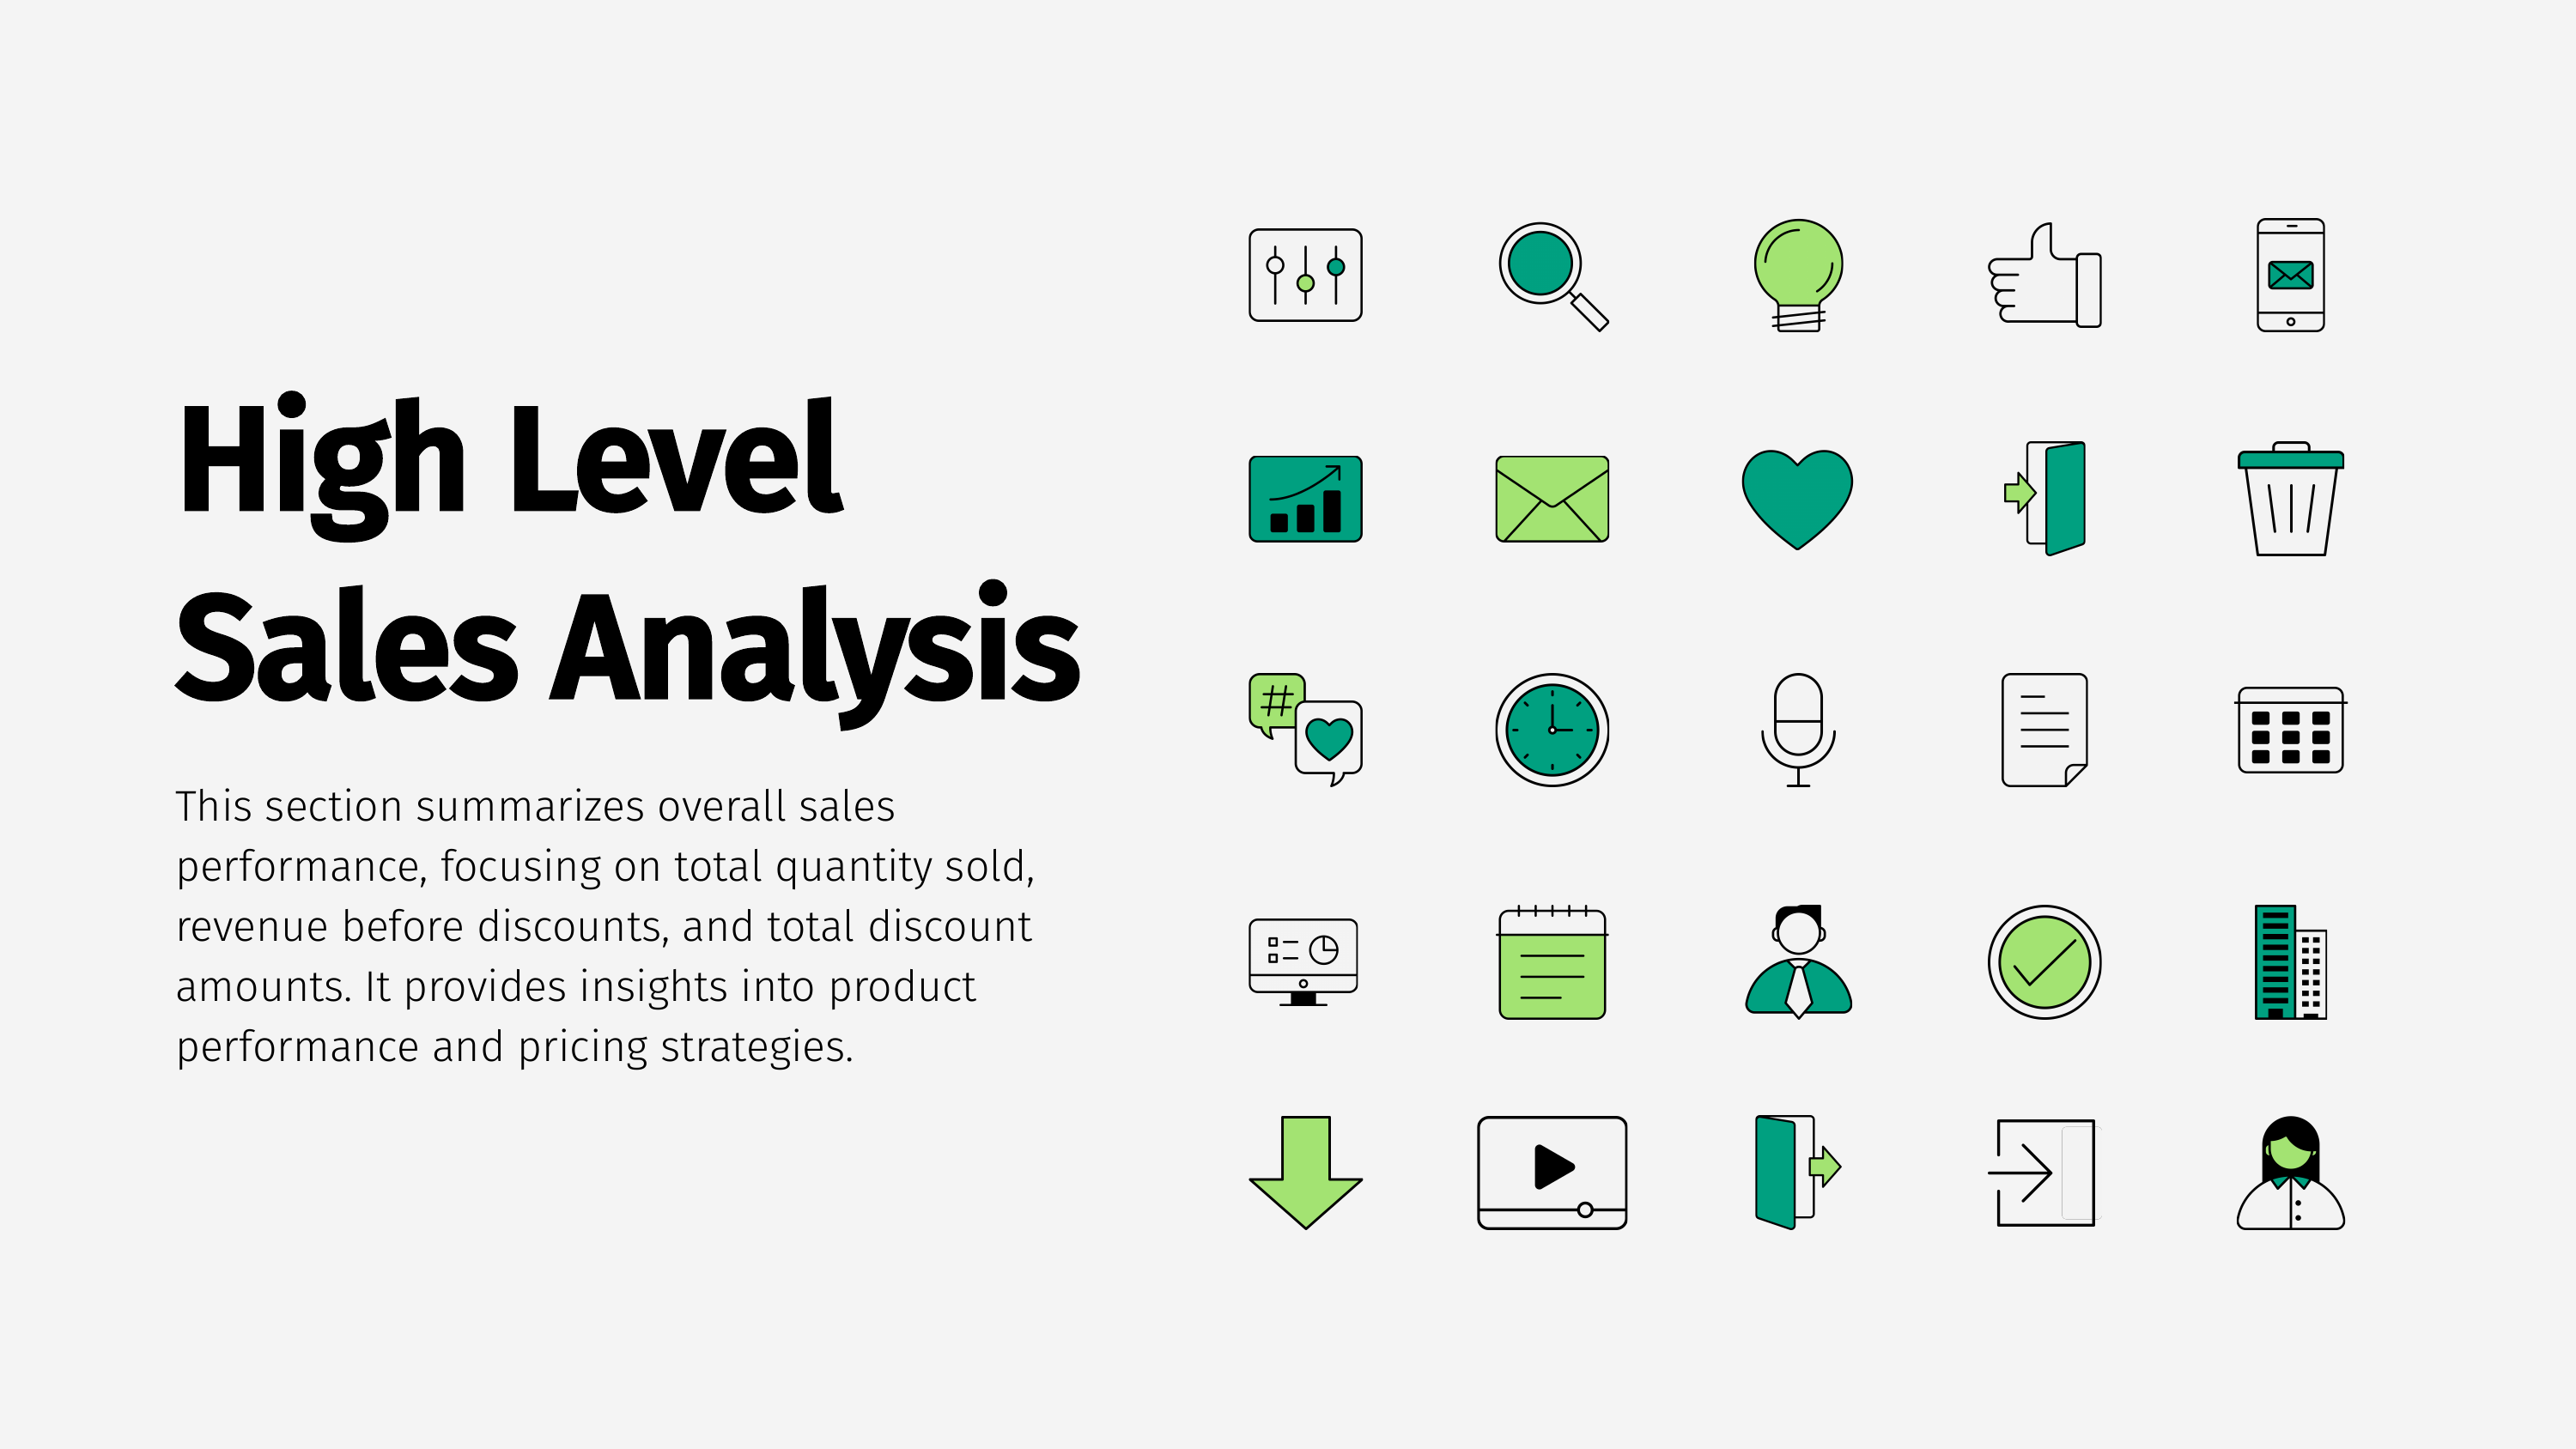

High Level Sales Analysis

This section summarizes overall sales performance, focusing on total quantity sold, revenue before discounts, and total discount amounts. It provides insights into product performance and pricing strategies.